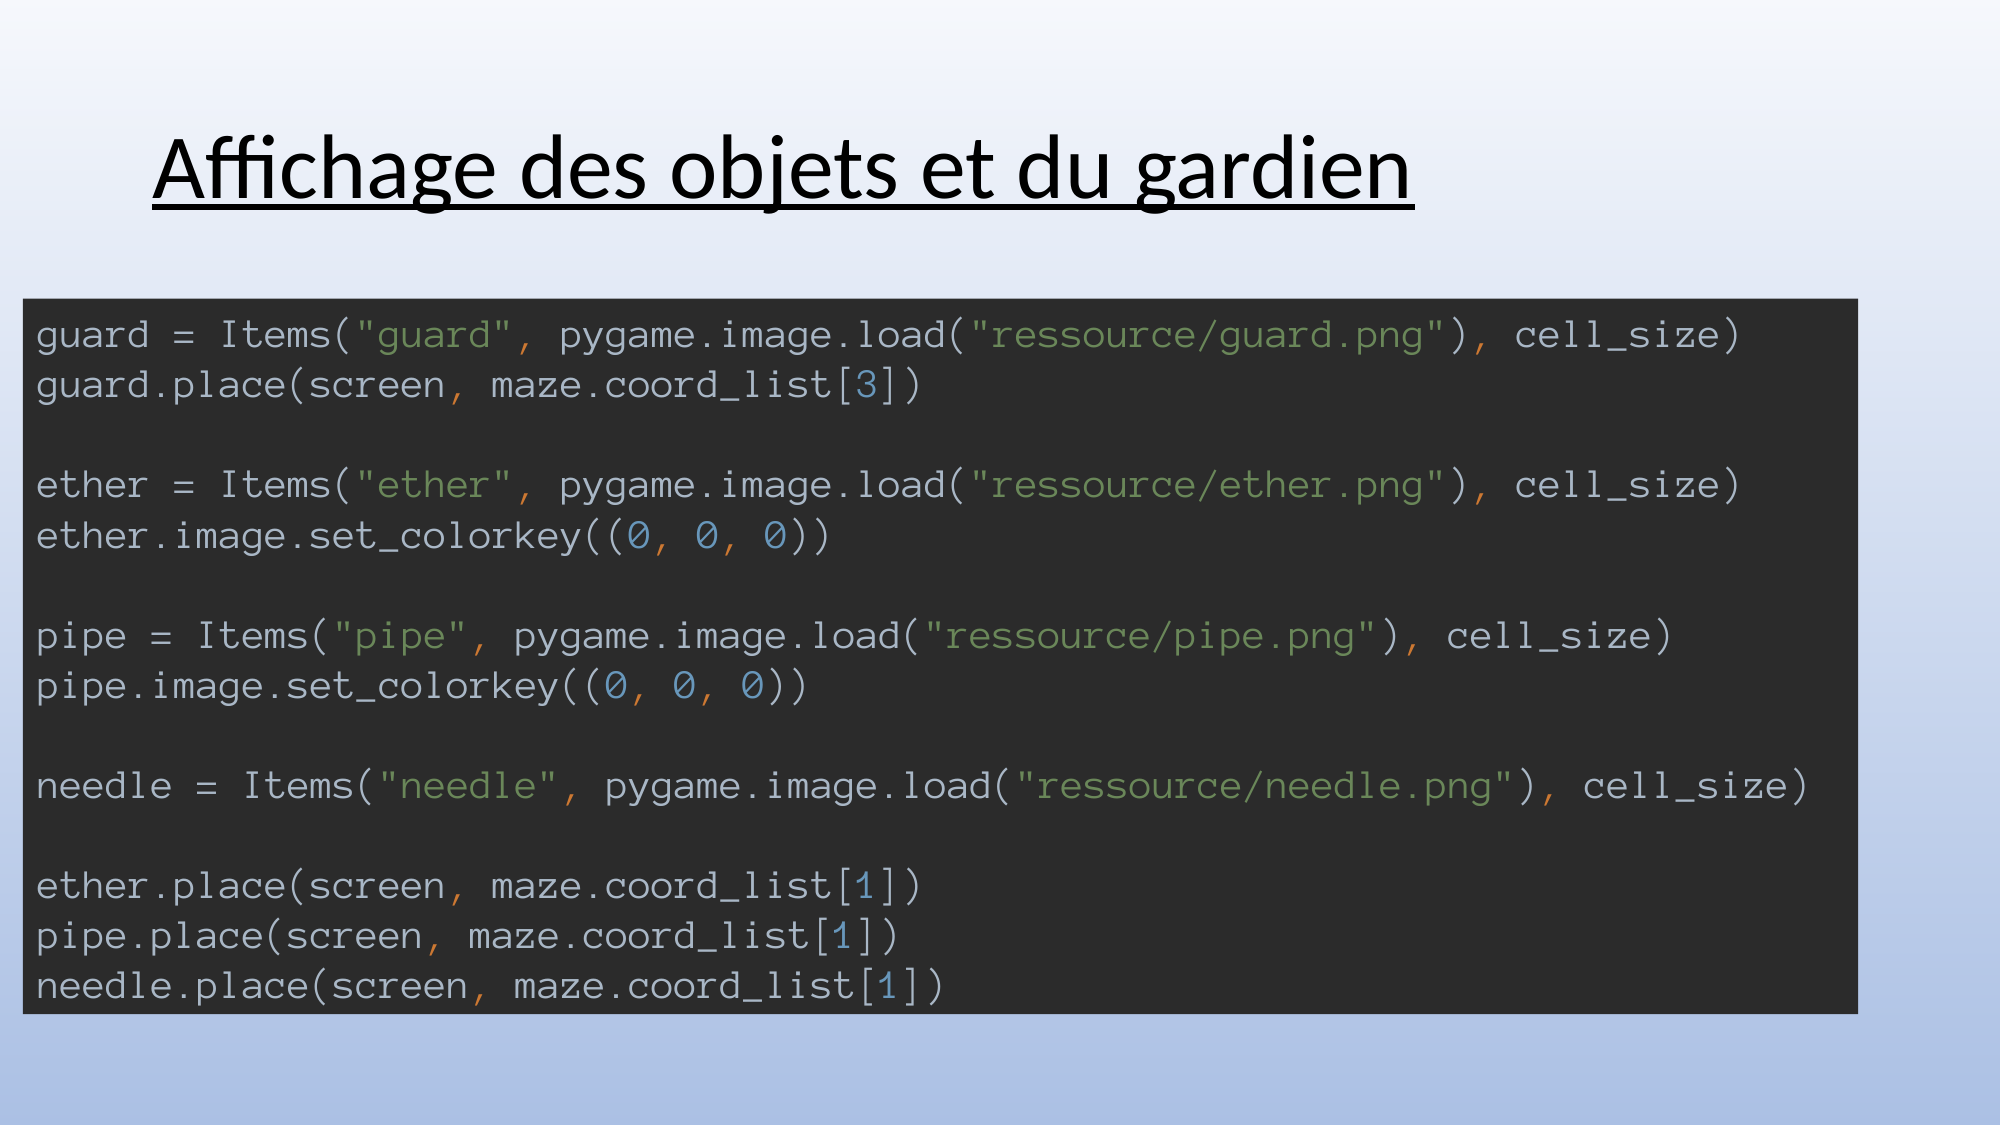

# Affichage des objets et du gardien
guard = Items("guard", pygame.image.load("ressource/guard.png"), cell_size)
guard.place(screen, maze.coord_list[3])
ether = Items("ether", pygame.image.load("ressource/ether.png"), cell_size)
ether.image.set_colorkey((0, 0, 0))
pipe = Items("pipe", pygame.image.load("ressource/pipe.png"), cell_size)
pipe.image.set_colorkey((0, 0, 0))
needle = Items("needle", pygame.image.load("ressource/needle.png"), cell_size)
ether.place(screen, maze.coord_list[1])
pipe.place(screen, maze.coord_list[1])
needle.place(screen, maze.coord_list[1])